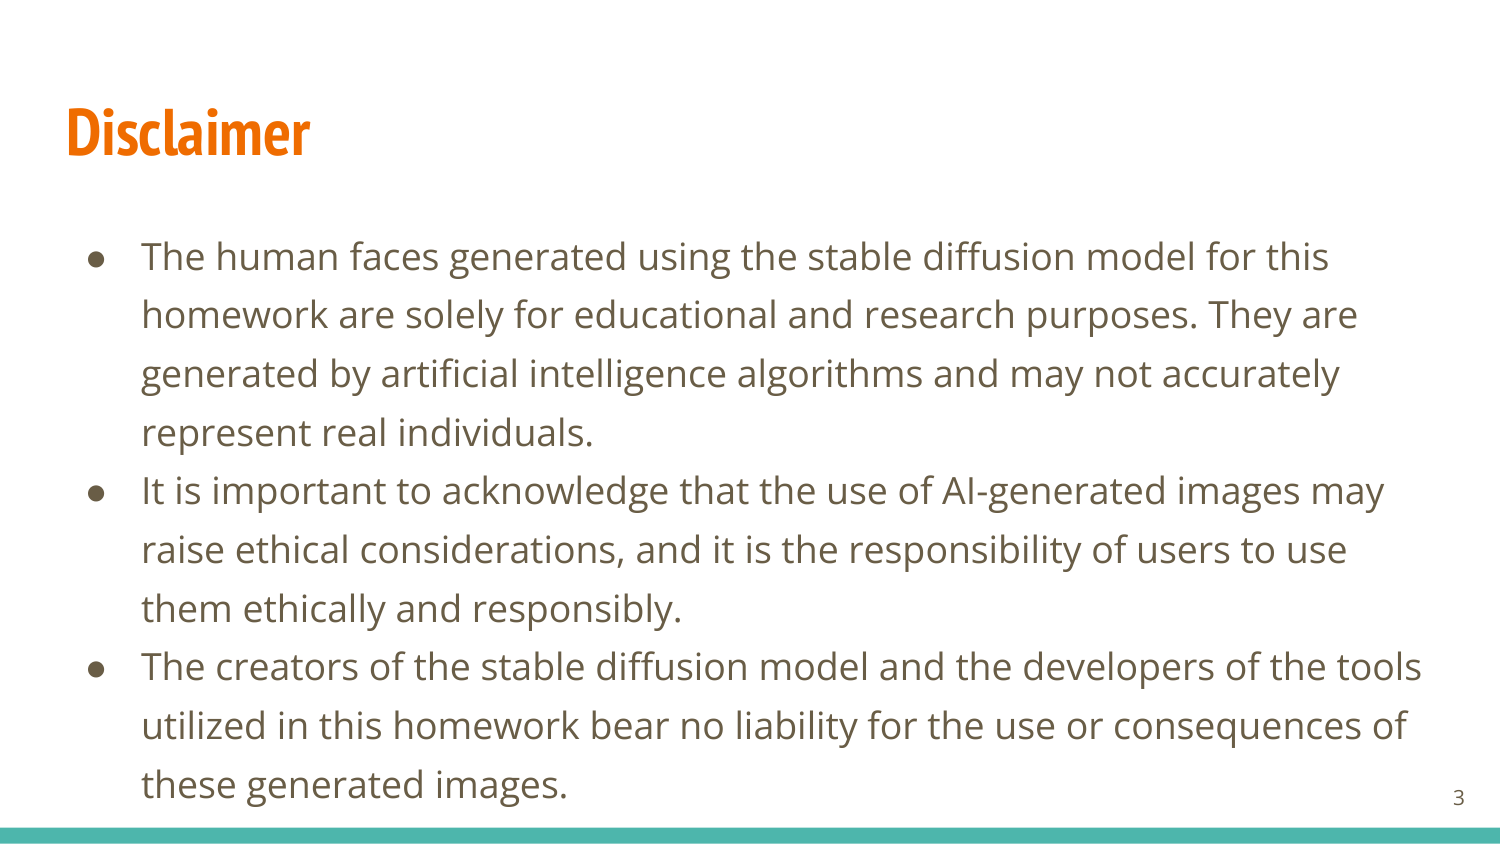

# Disclaimer
The human faces generated using the stable diffusion model for this homework are solely for educational and research purposes. They are generated by artificial intelligence algorithms and may not accurately represent real individuals.
It is important to acknowledge that the use of AI-generated images may raise ethical considerations, and it is the responsibility of users to use them ethically and responsibly.
The creators of the stable diffusion model and the developers of the tools utilized in this homework bear no liability for the use or consequences of these generated images.
3